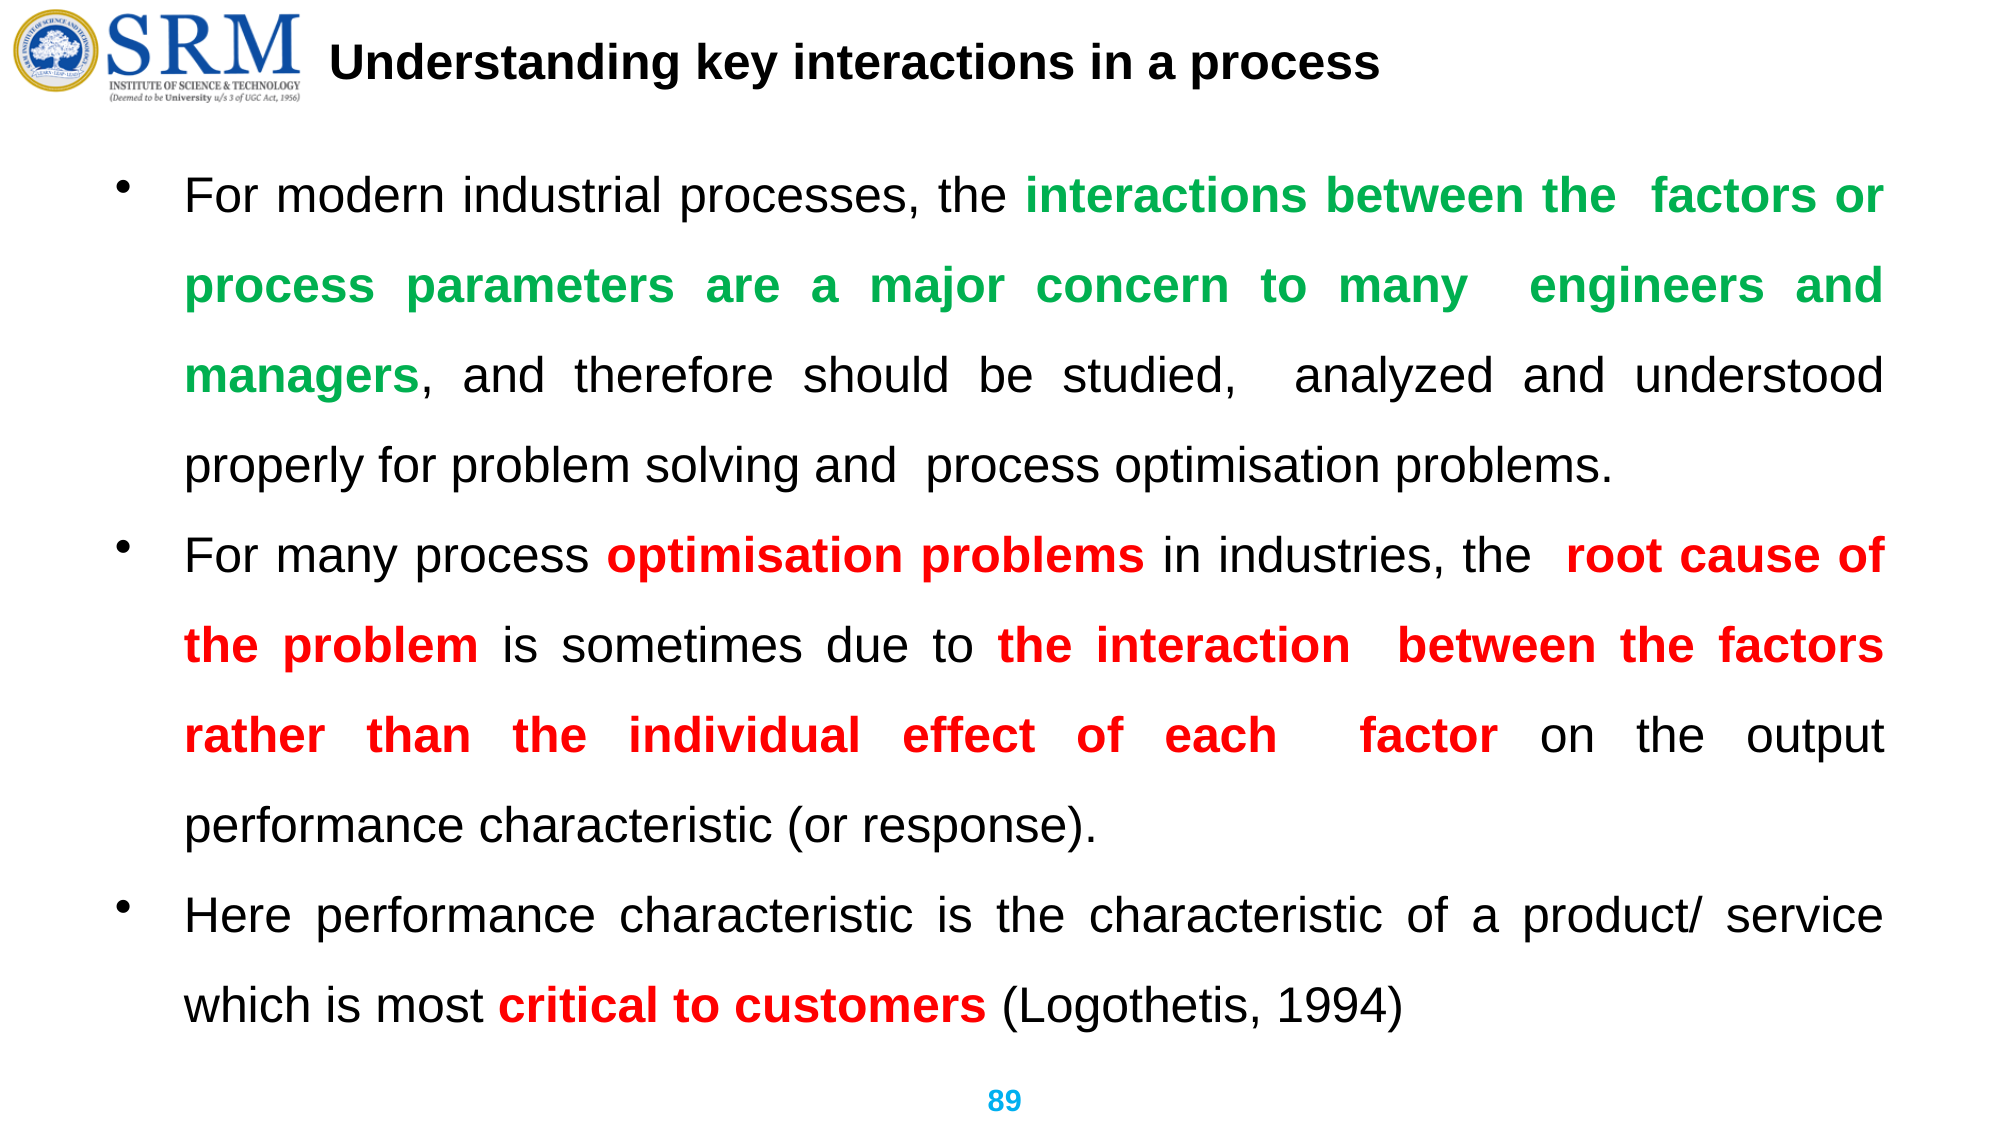

# Understanding key interactions in a process
For modern industrial processes, the interactions between the  factors or process parameters are a major concern to many  engineers and managers, and therefore should be studied,  analyzed and understood properly for problem solving and  process optimisation problems.
For many process optimisation problems in industries, the  root cause of the problem is sometimes due to the interaction  between the factors rather than the individual effect of each  factor on the output performance characteristic (or response).
Here performance characteristic is the characteristic of a product/ service which is most critical to customers (Logothetis, 1994)

89